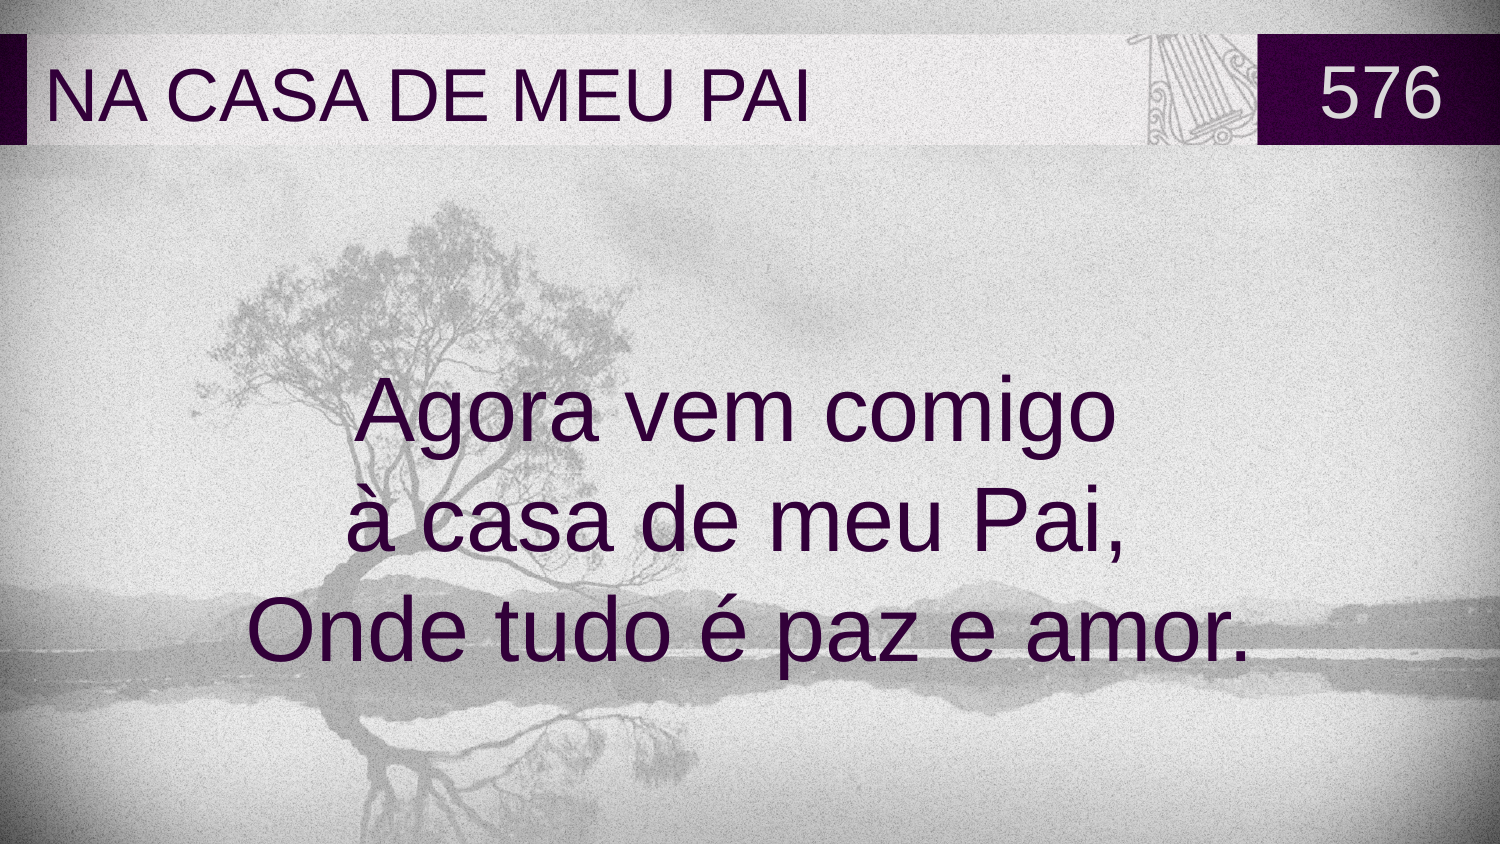

# NA CASA DE MEU PAI
576
Agora vem comigo
à casa de meu Pai,
Onde tudo é paz e amor.